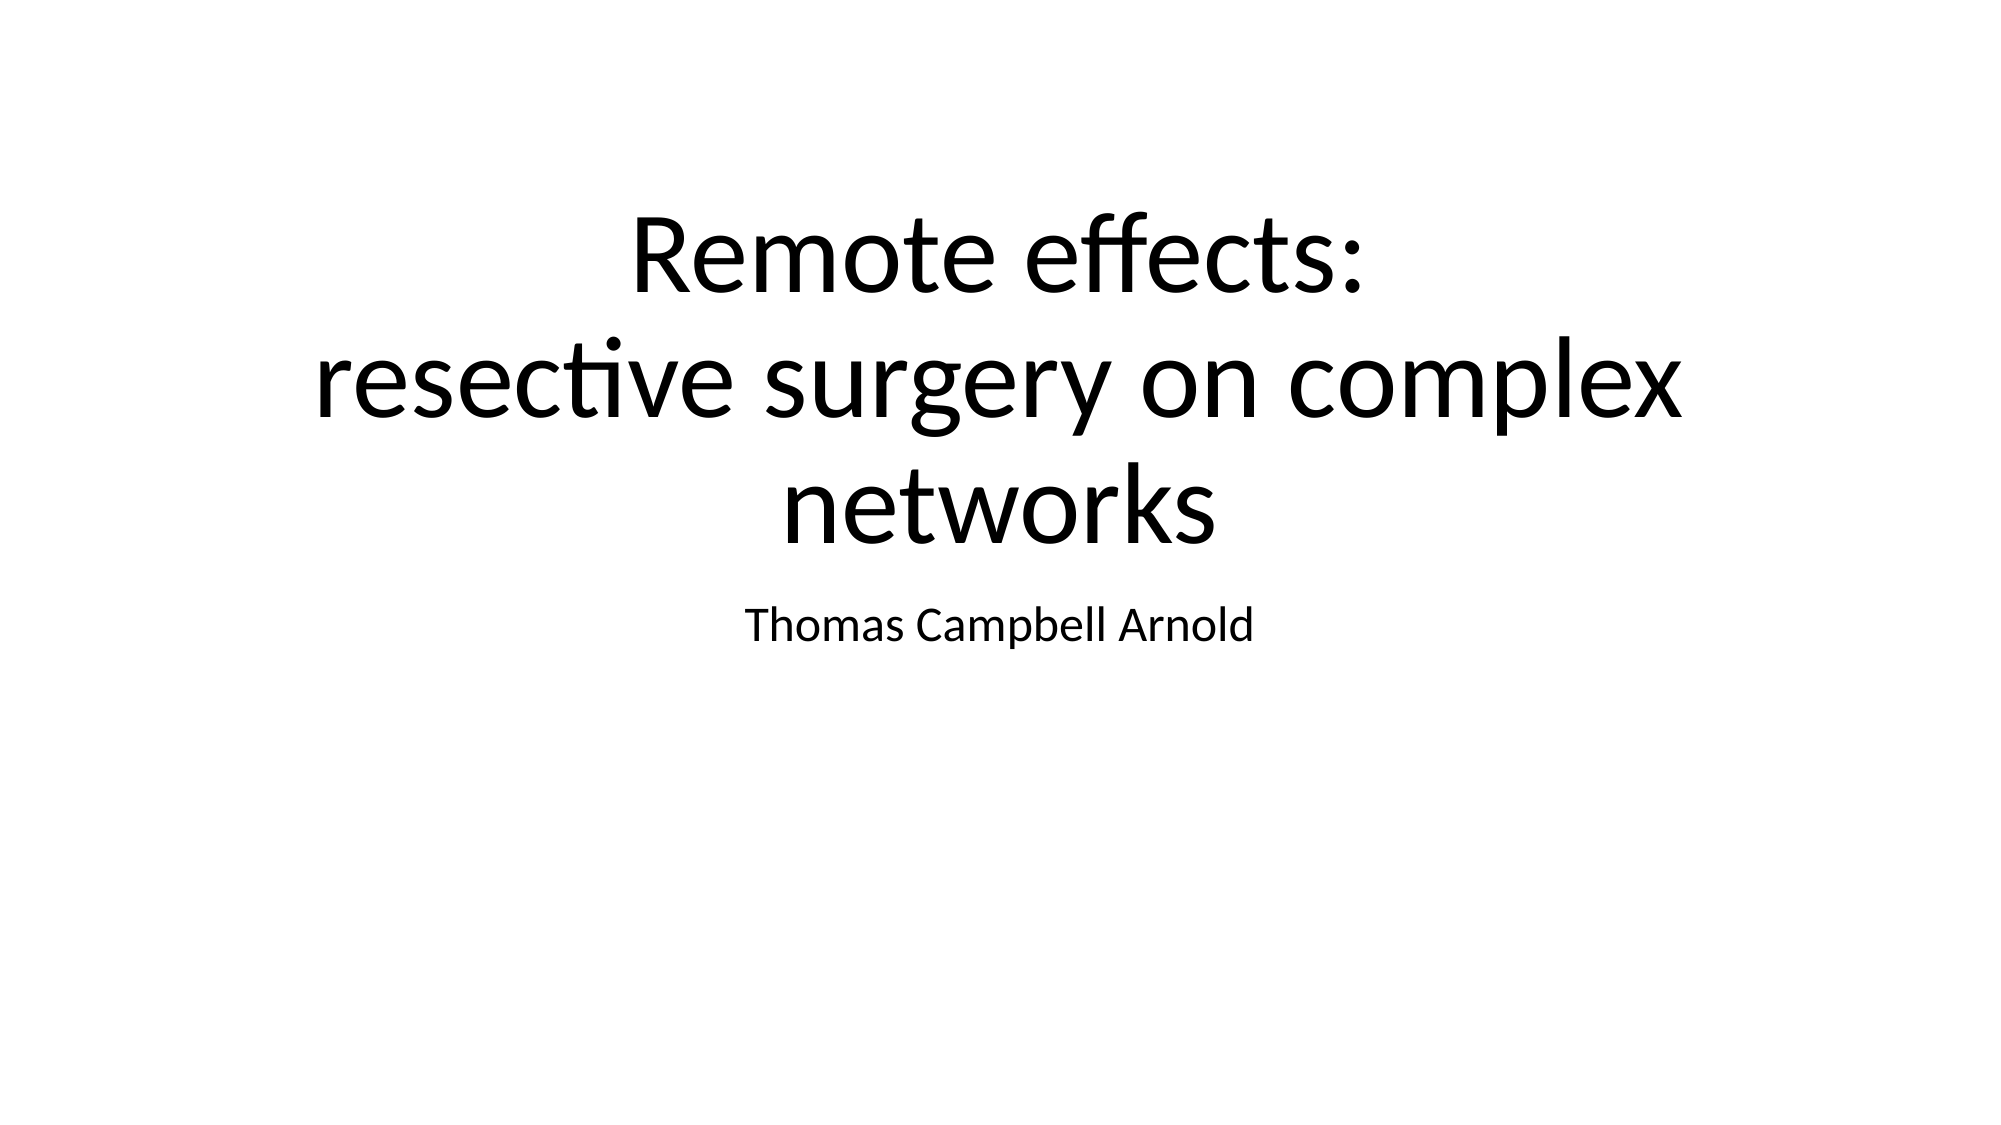

# Remote effects: resective surgery on complex networks
Thomas Campbell Arnold